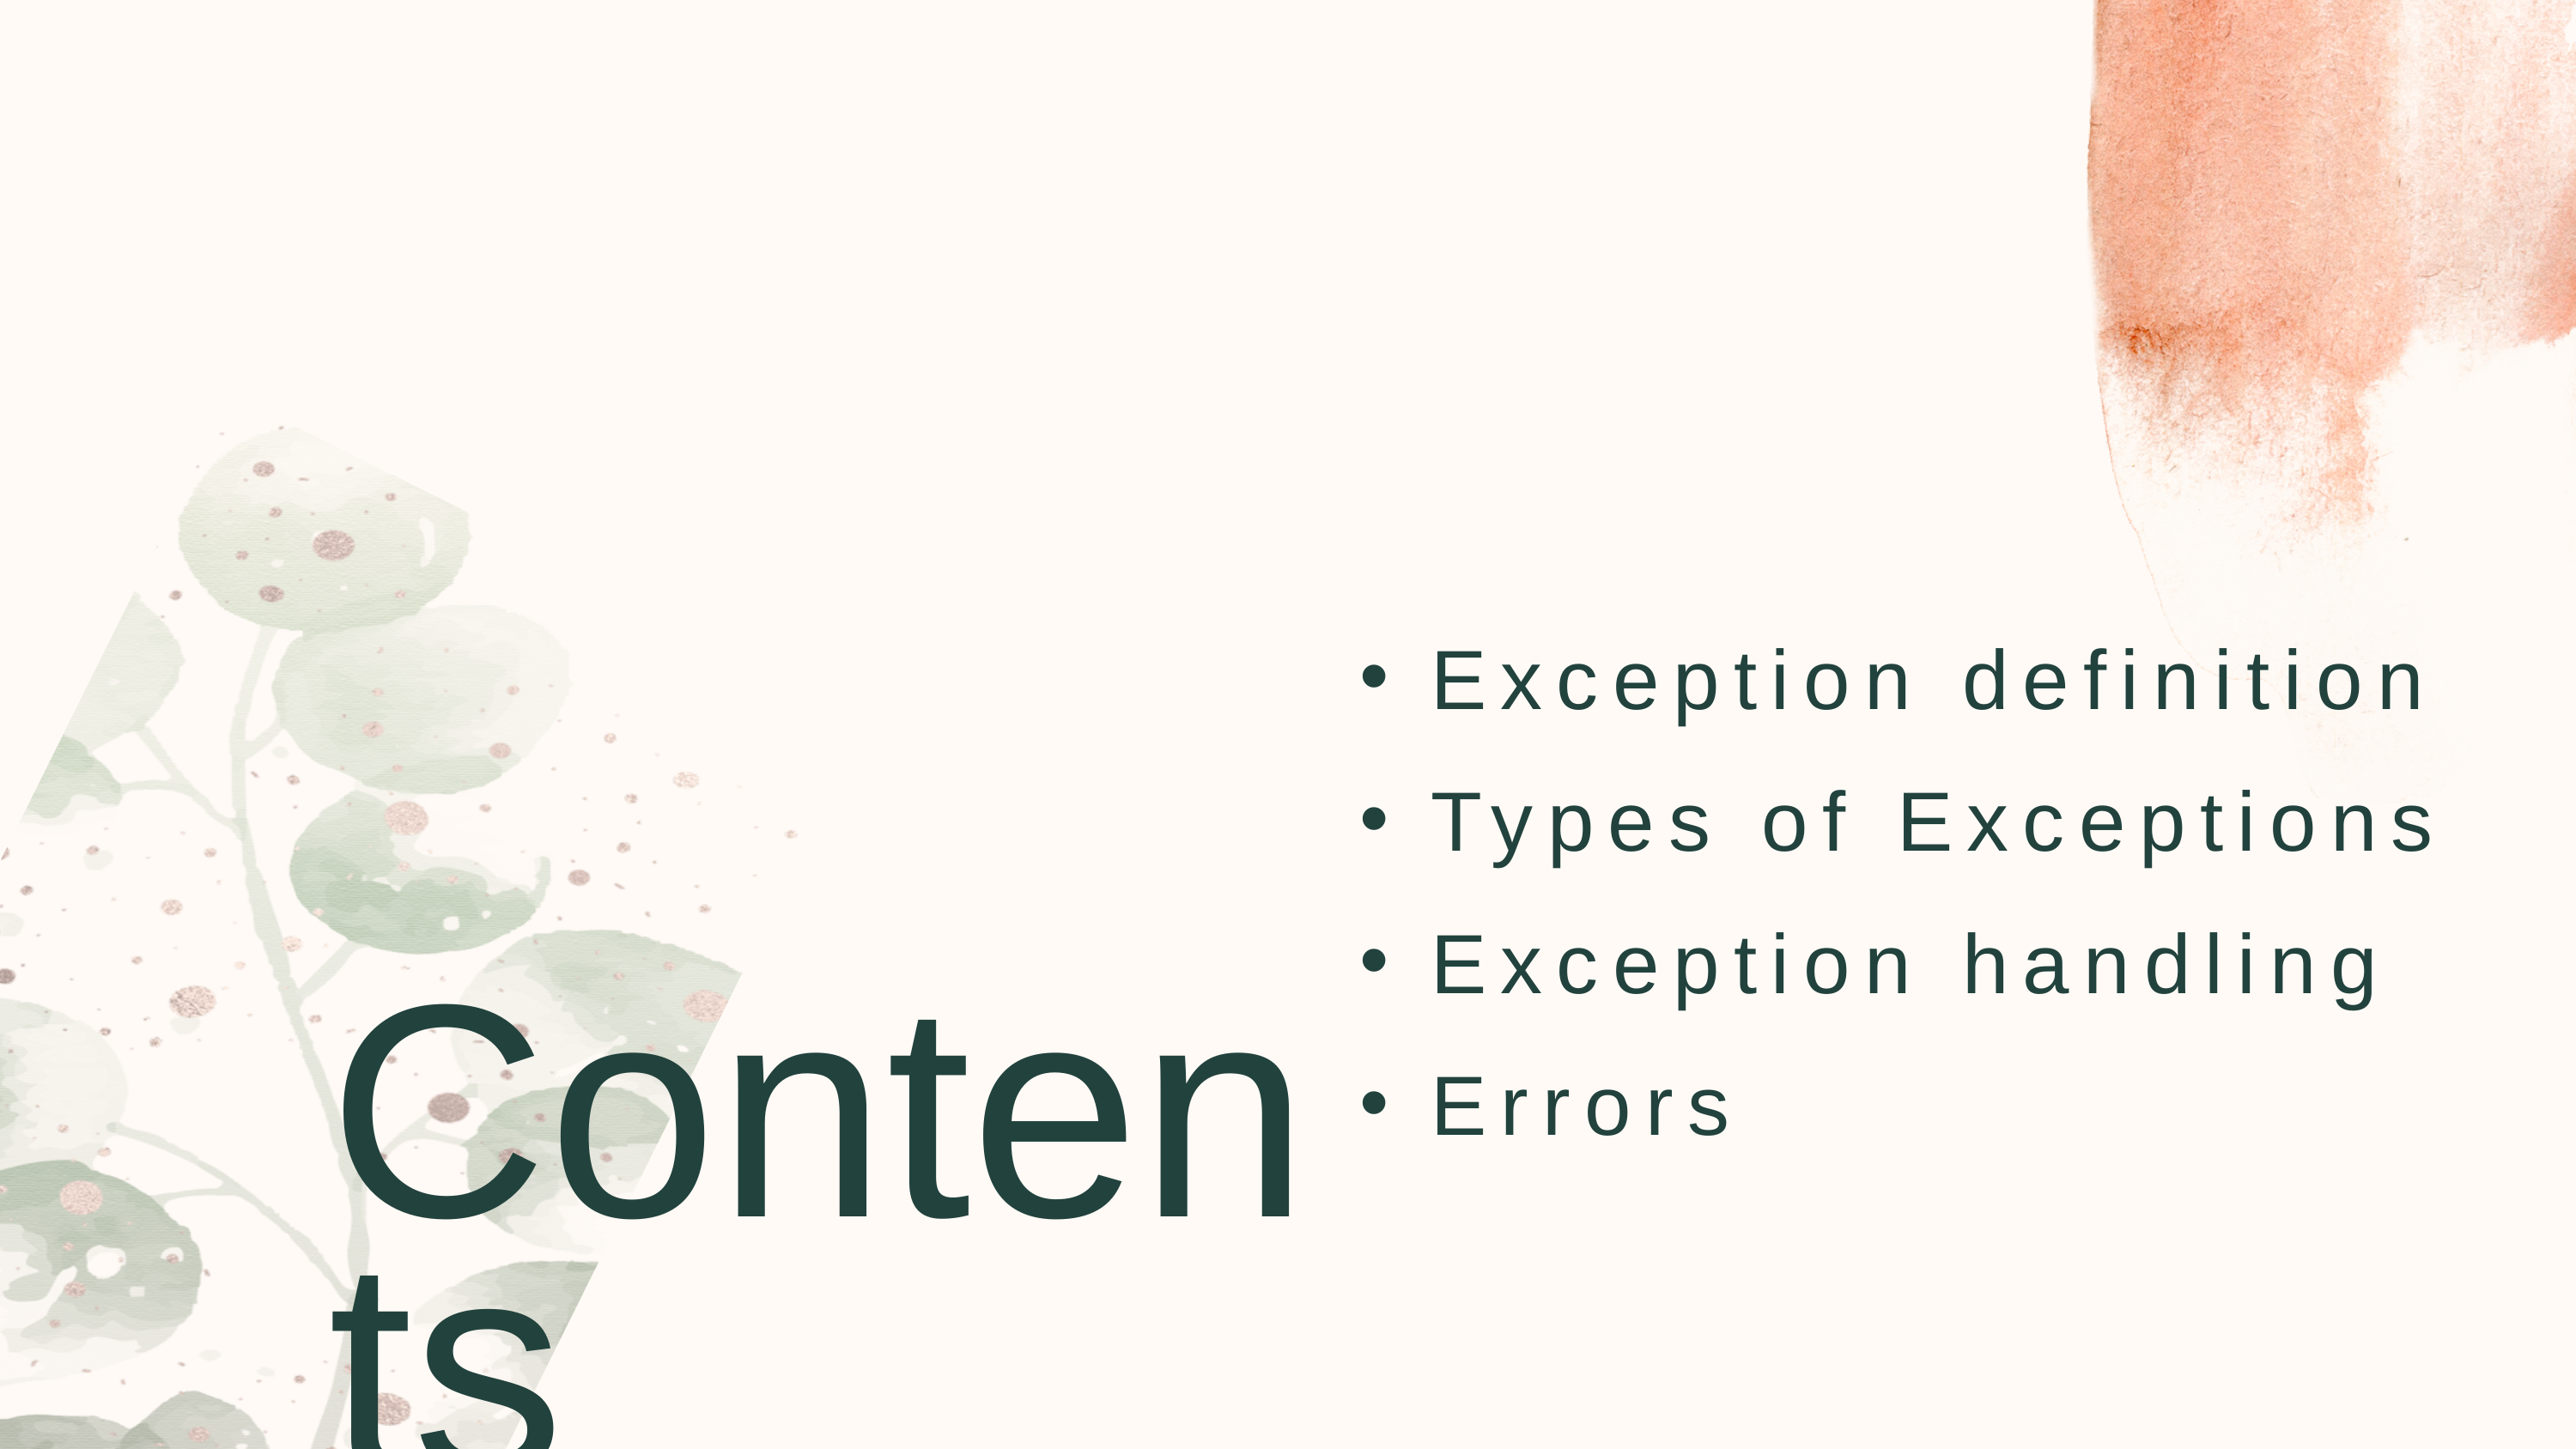

Exception definition
Types of Exceptions
Exception handling
Errors
Contents